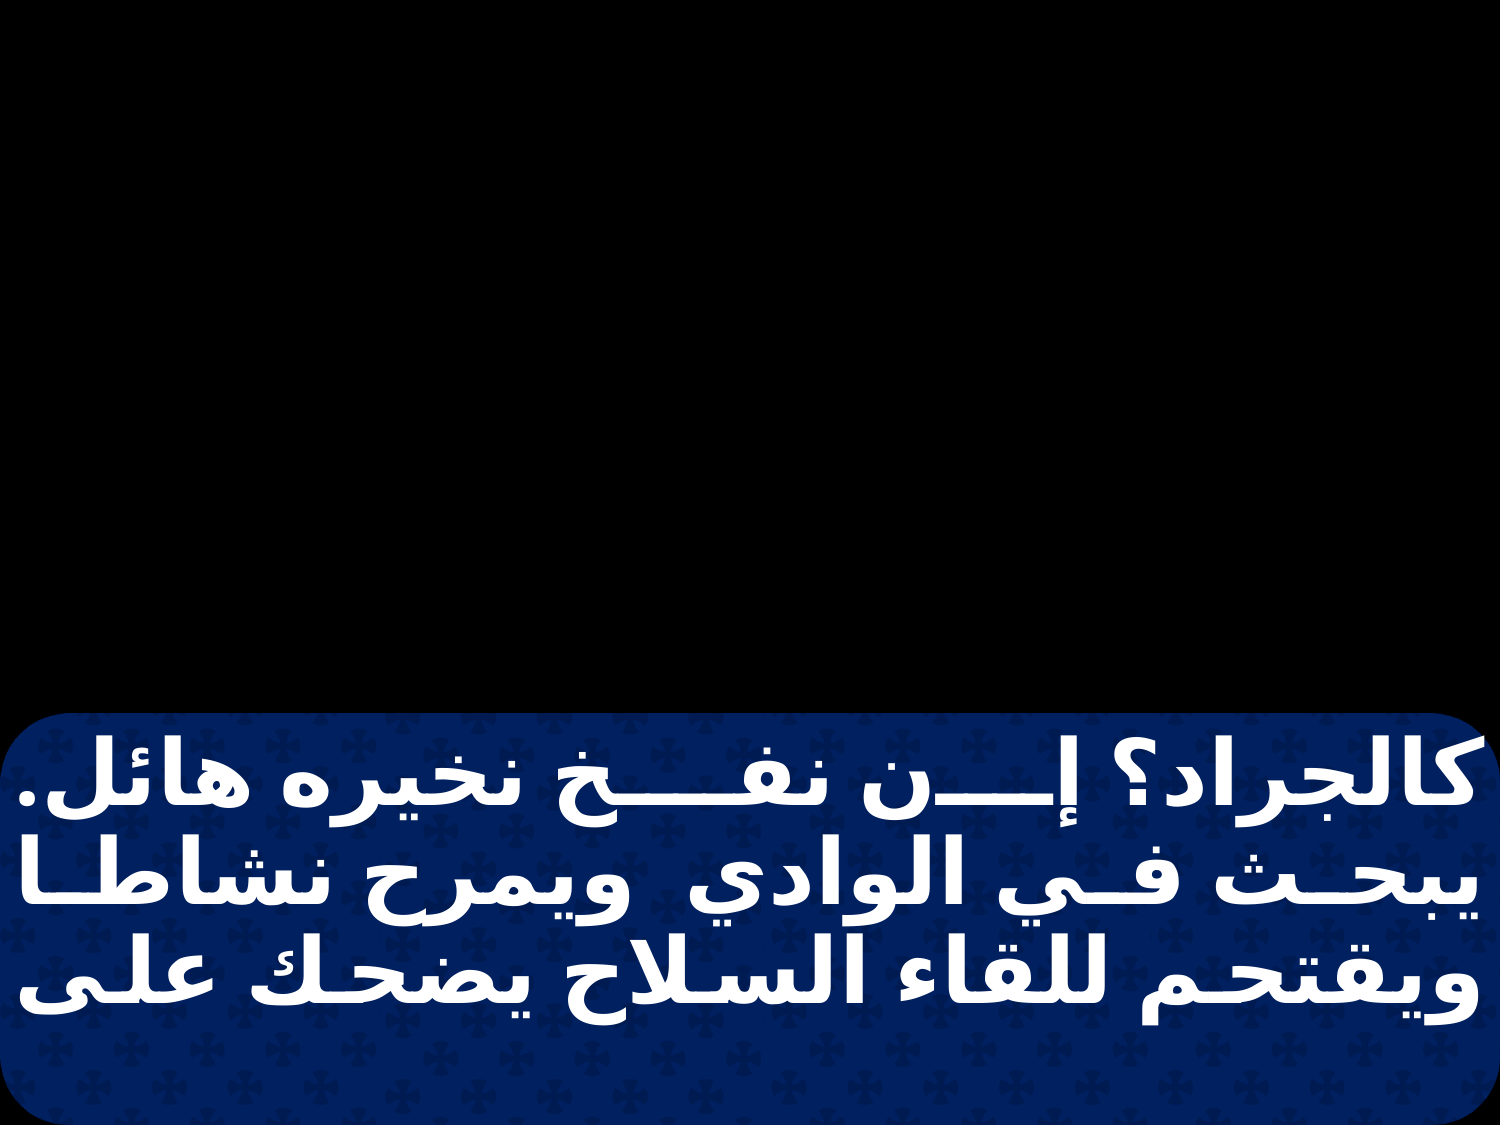

كالجراد؟ إن نفخ نخيره هائل. يبحث في الوادي  ويمرح نشاطا ويقتحم للقاء السلاح يضحك على